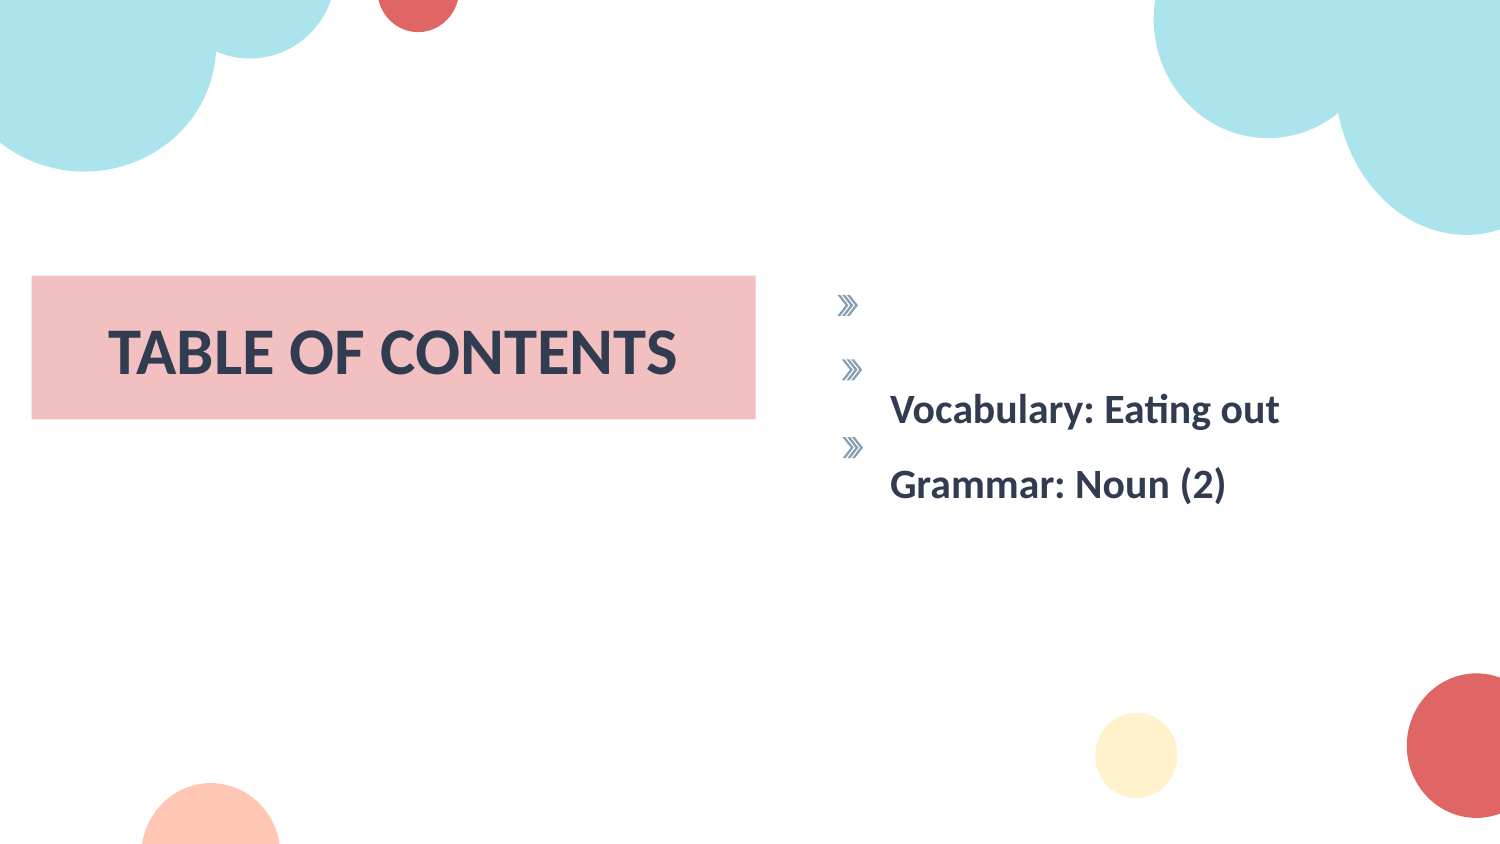

# Vocabulary: Eating out Grammar: Noun (2)
TABLE OF CONTENTS